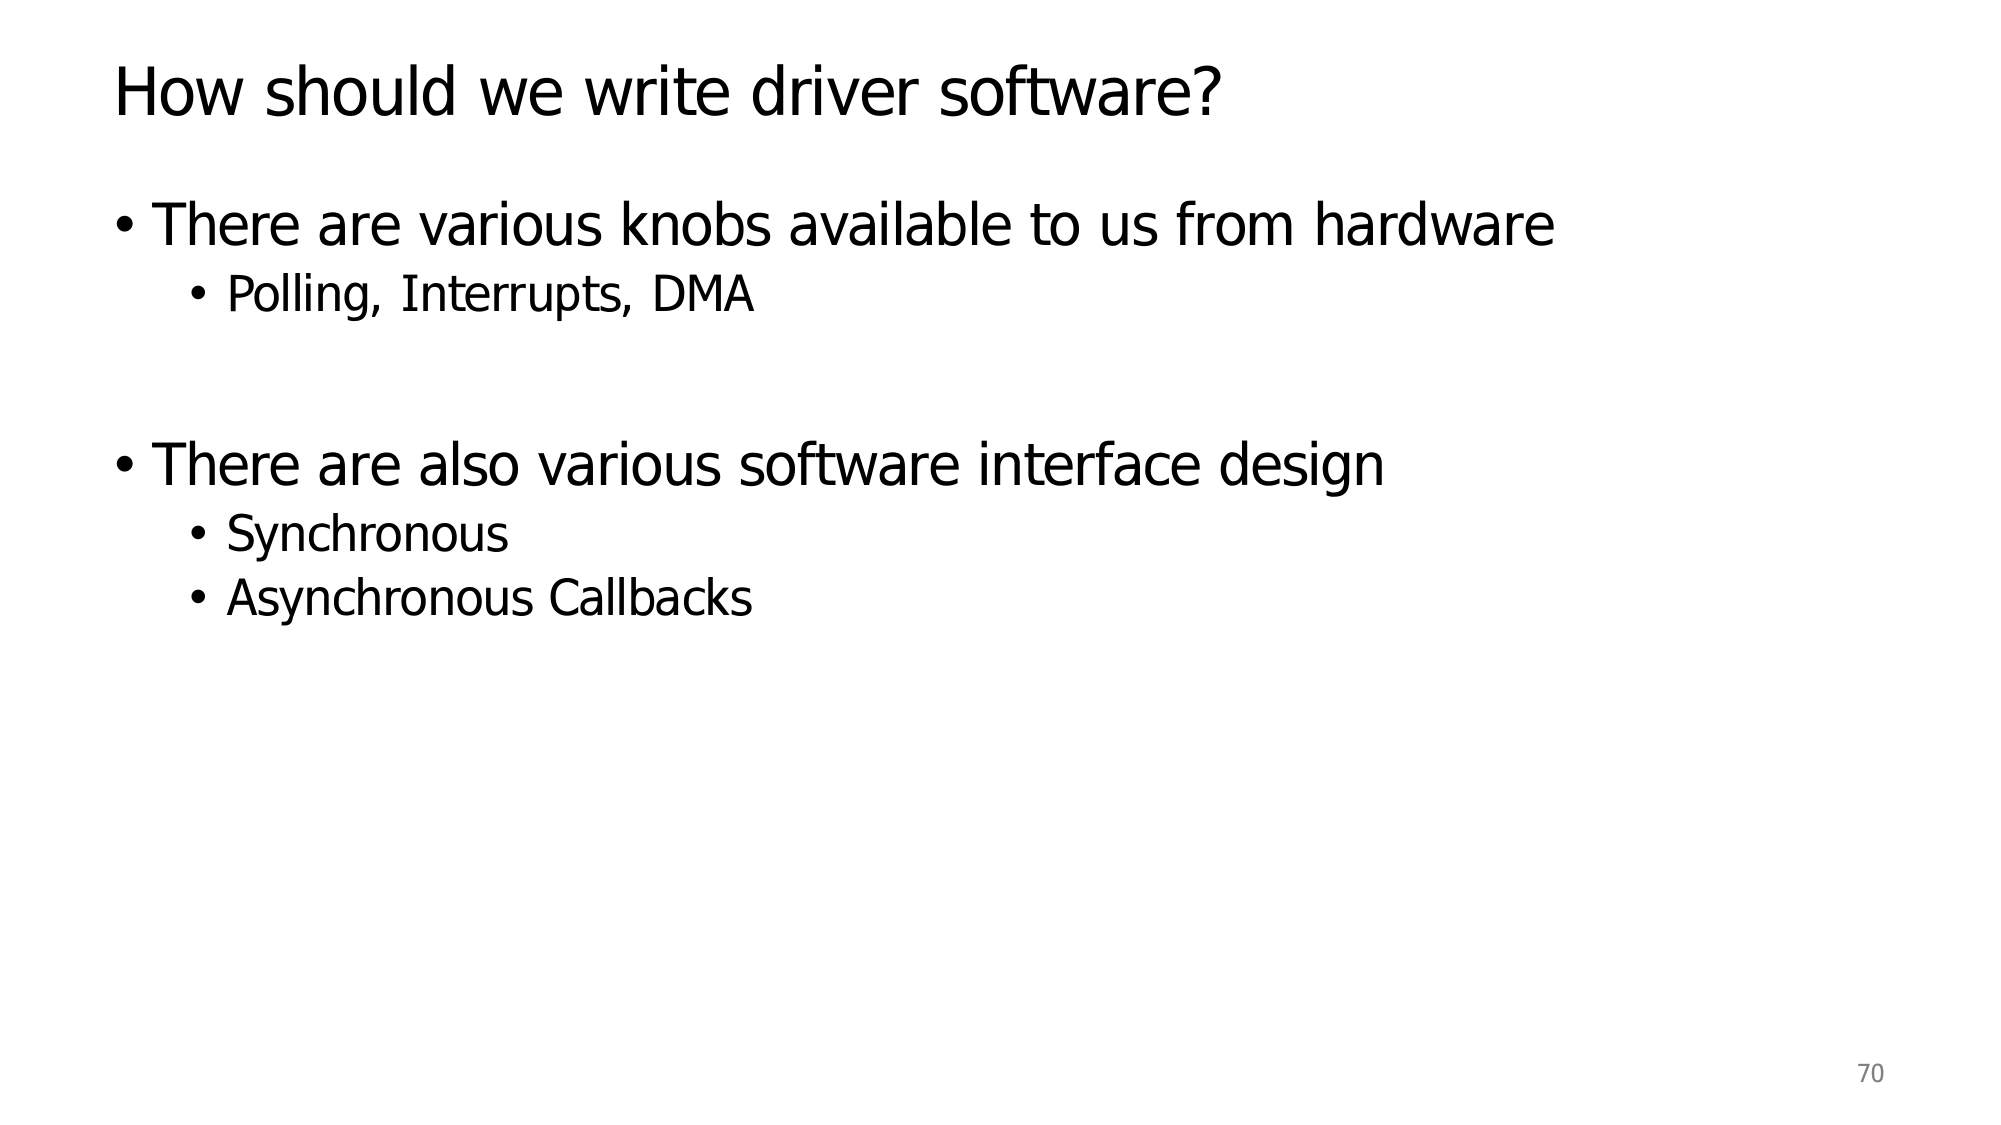

# How should we write driver software?
There are various knobs available to us from hardware
Polling, Interrupts, DMA

There are also various software interface design
Synchronous
Asynchronous Callbacks
70